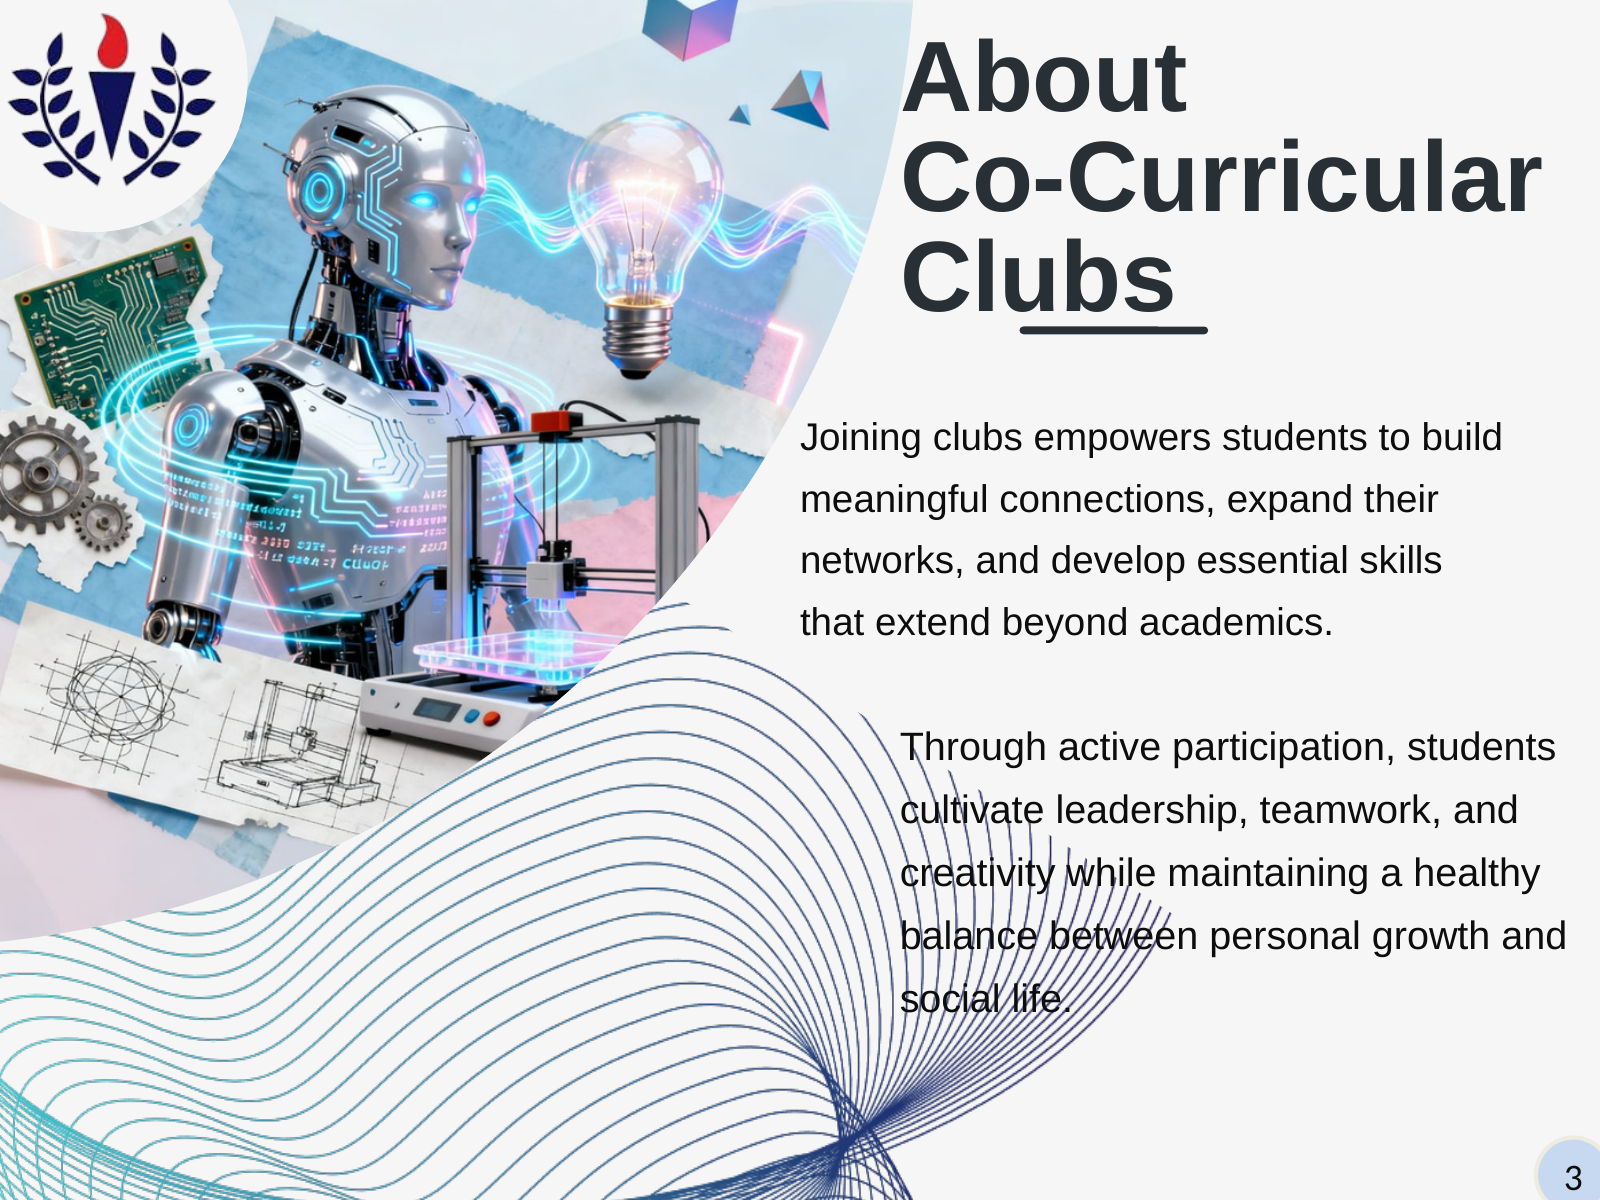

About
Co-Curricular Clubs

Joining clubs empowers students to build meaningful connections, expand their networks, and develop essential skills that extend beyond academics.

Through active participation, students cultivate leadership, teamwork, and creativity while maintaining a healthy balance between personal growth and social life.
3